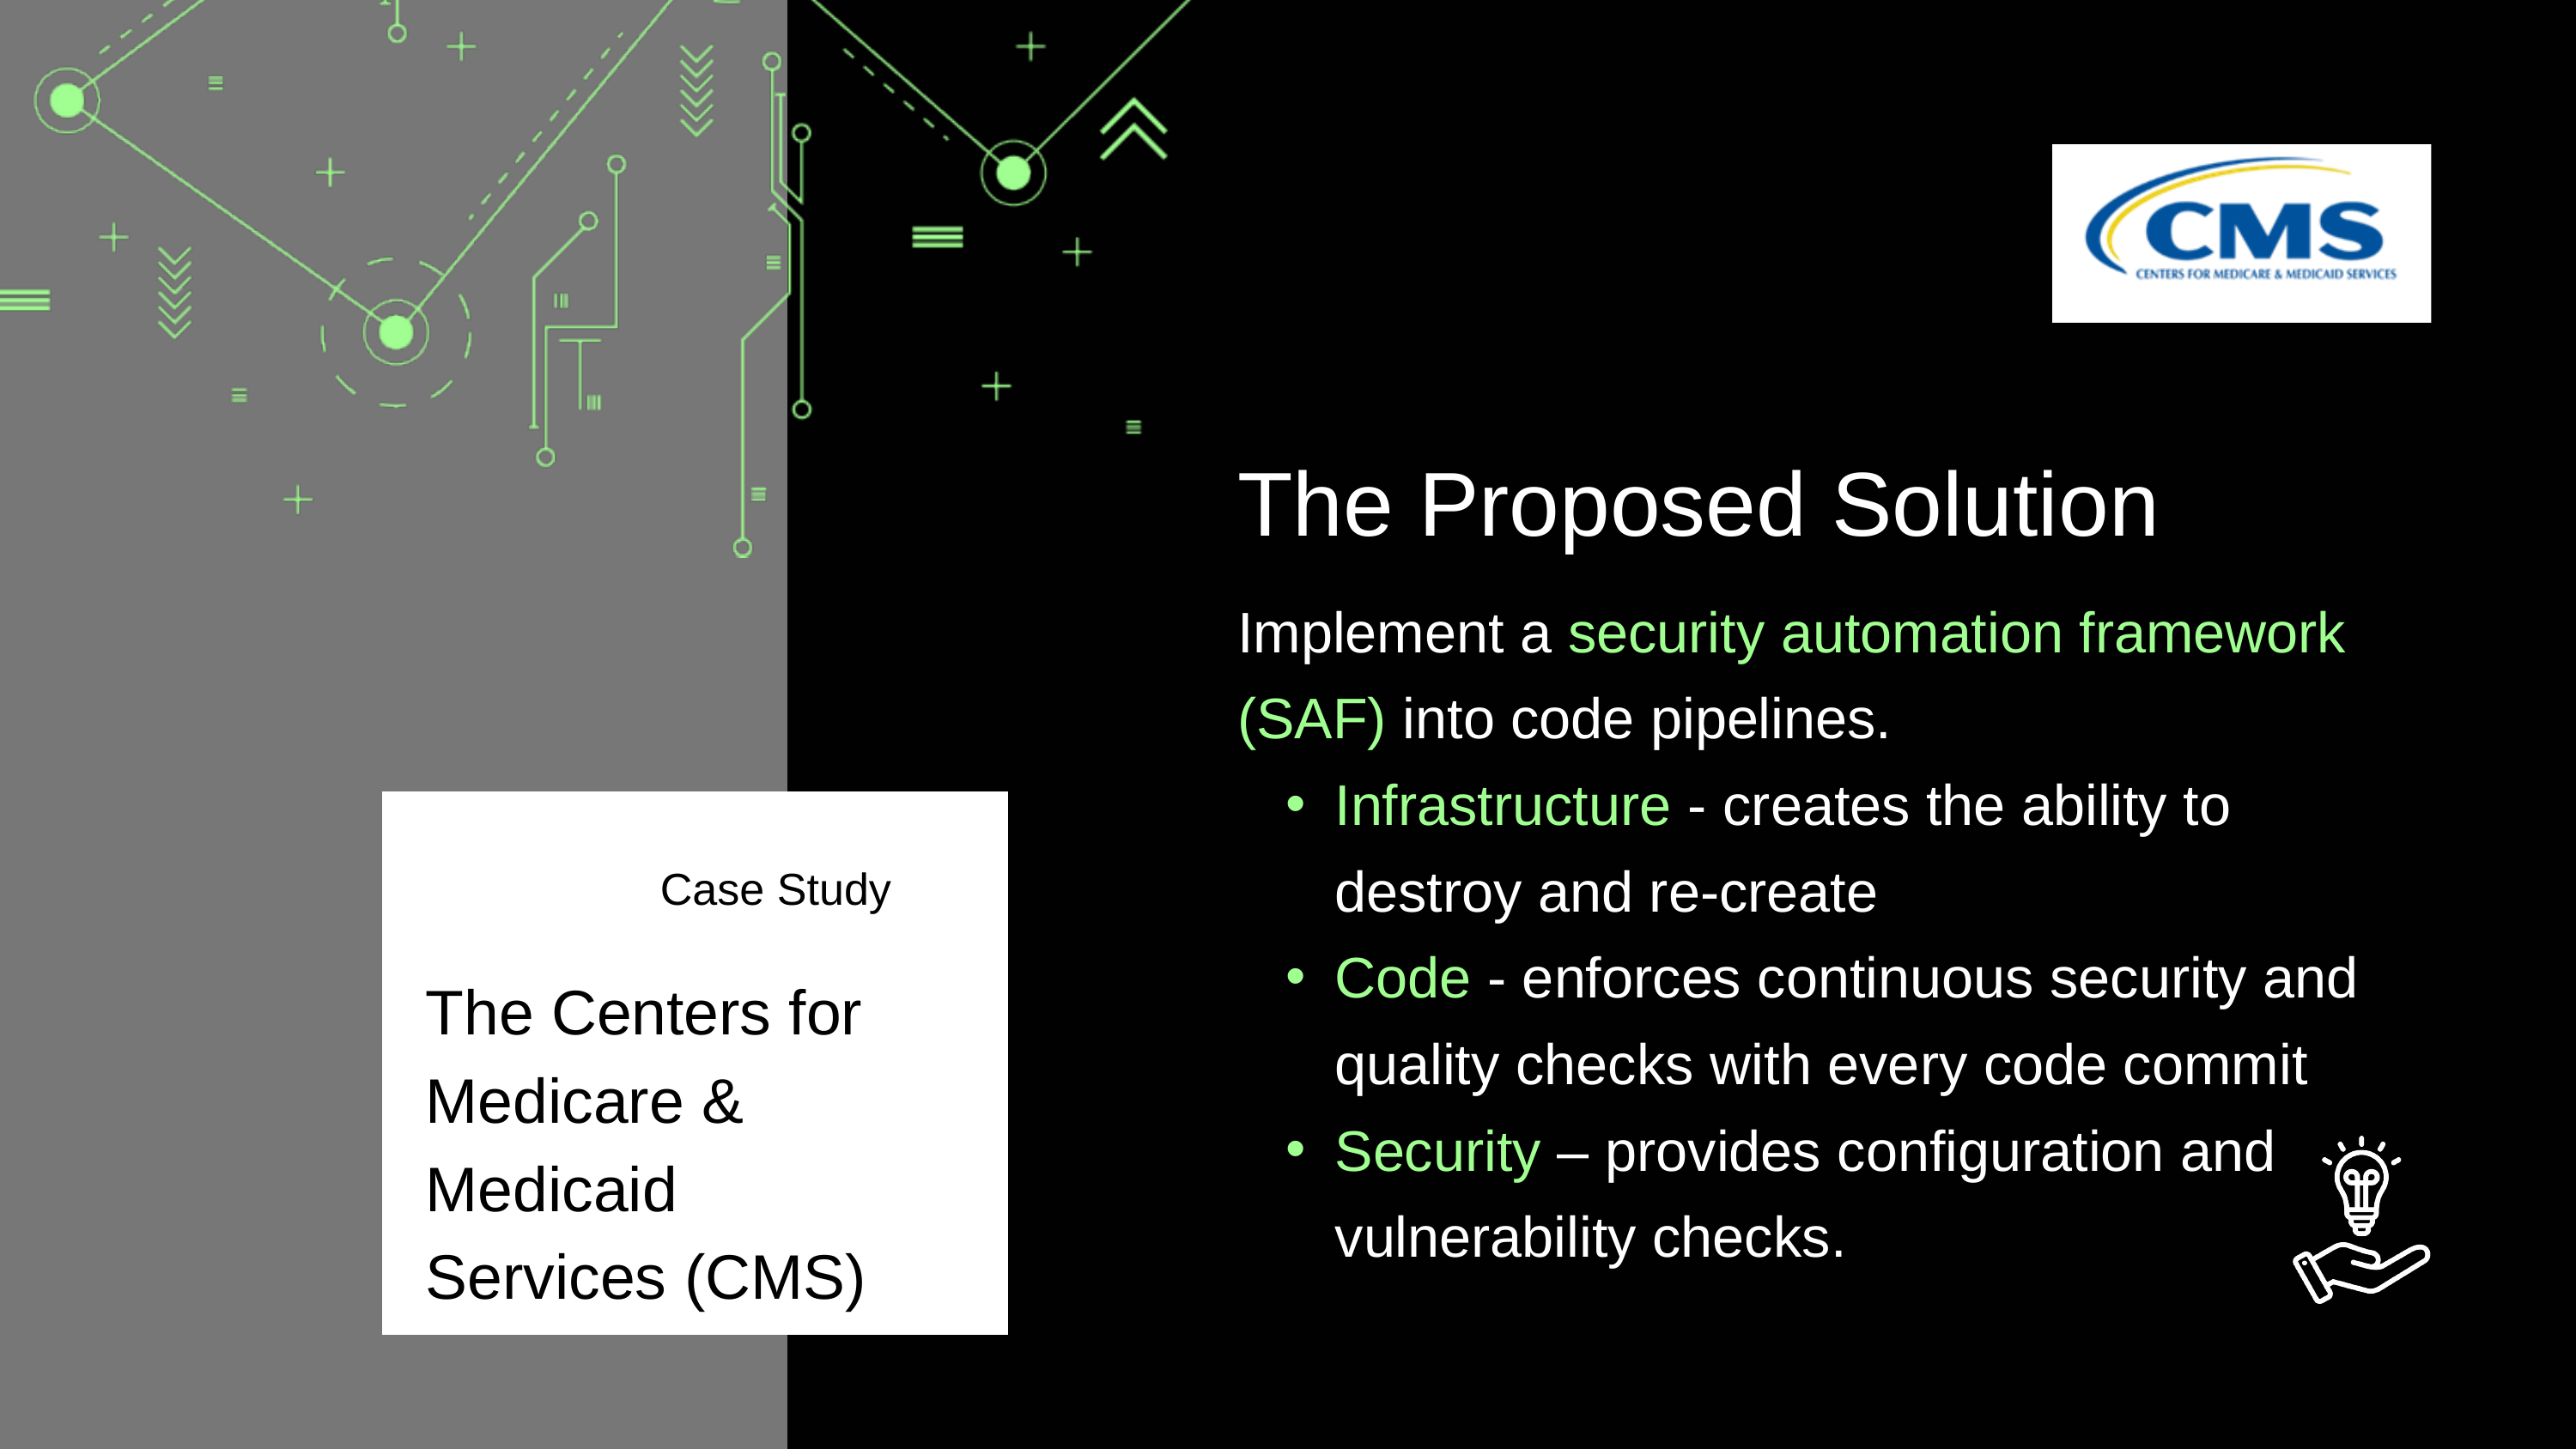

The Proposed Solution
Implement a security automation framework (SAF) into code pipelines.
Infrastructure - creates the ability to destroy and re-create
Code - enforces continuous security and quality checks with every code commit
Security – provides configuration and vulnerability checks.

Case Study
The Centers for Medicare & Medicaid Services (CMS)